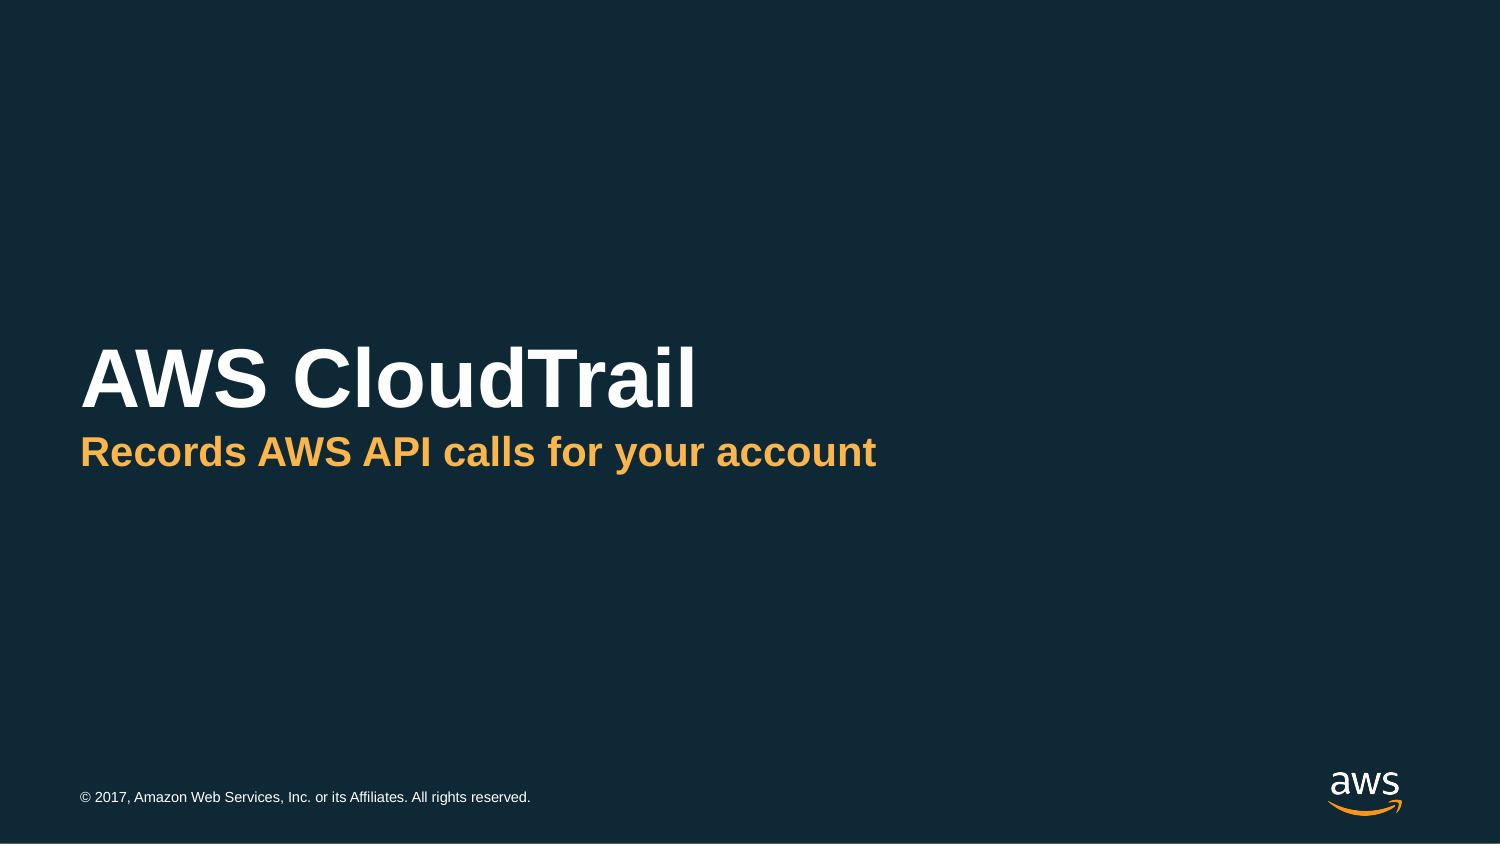

# AWS CloudTrail Records AWS API calls for your account